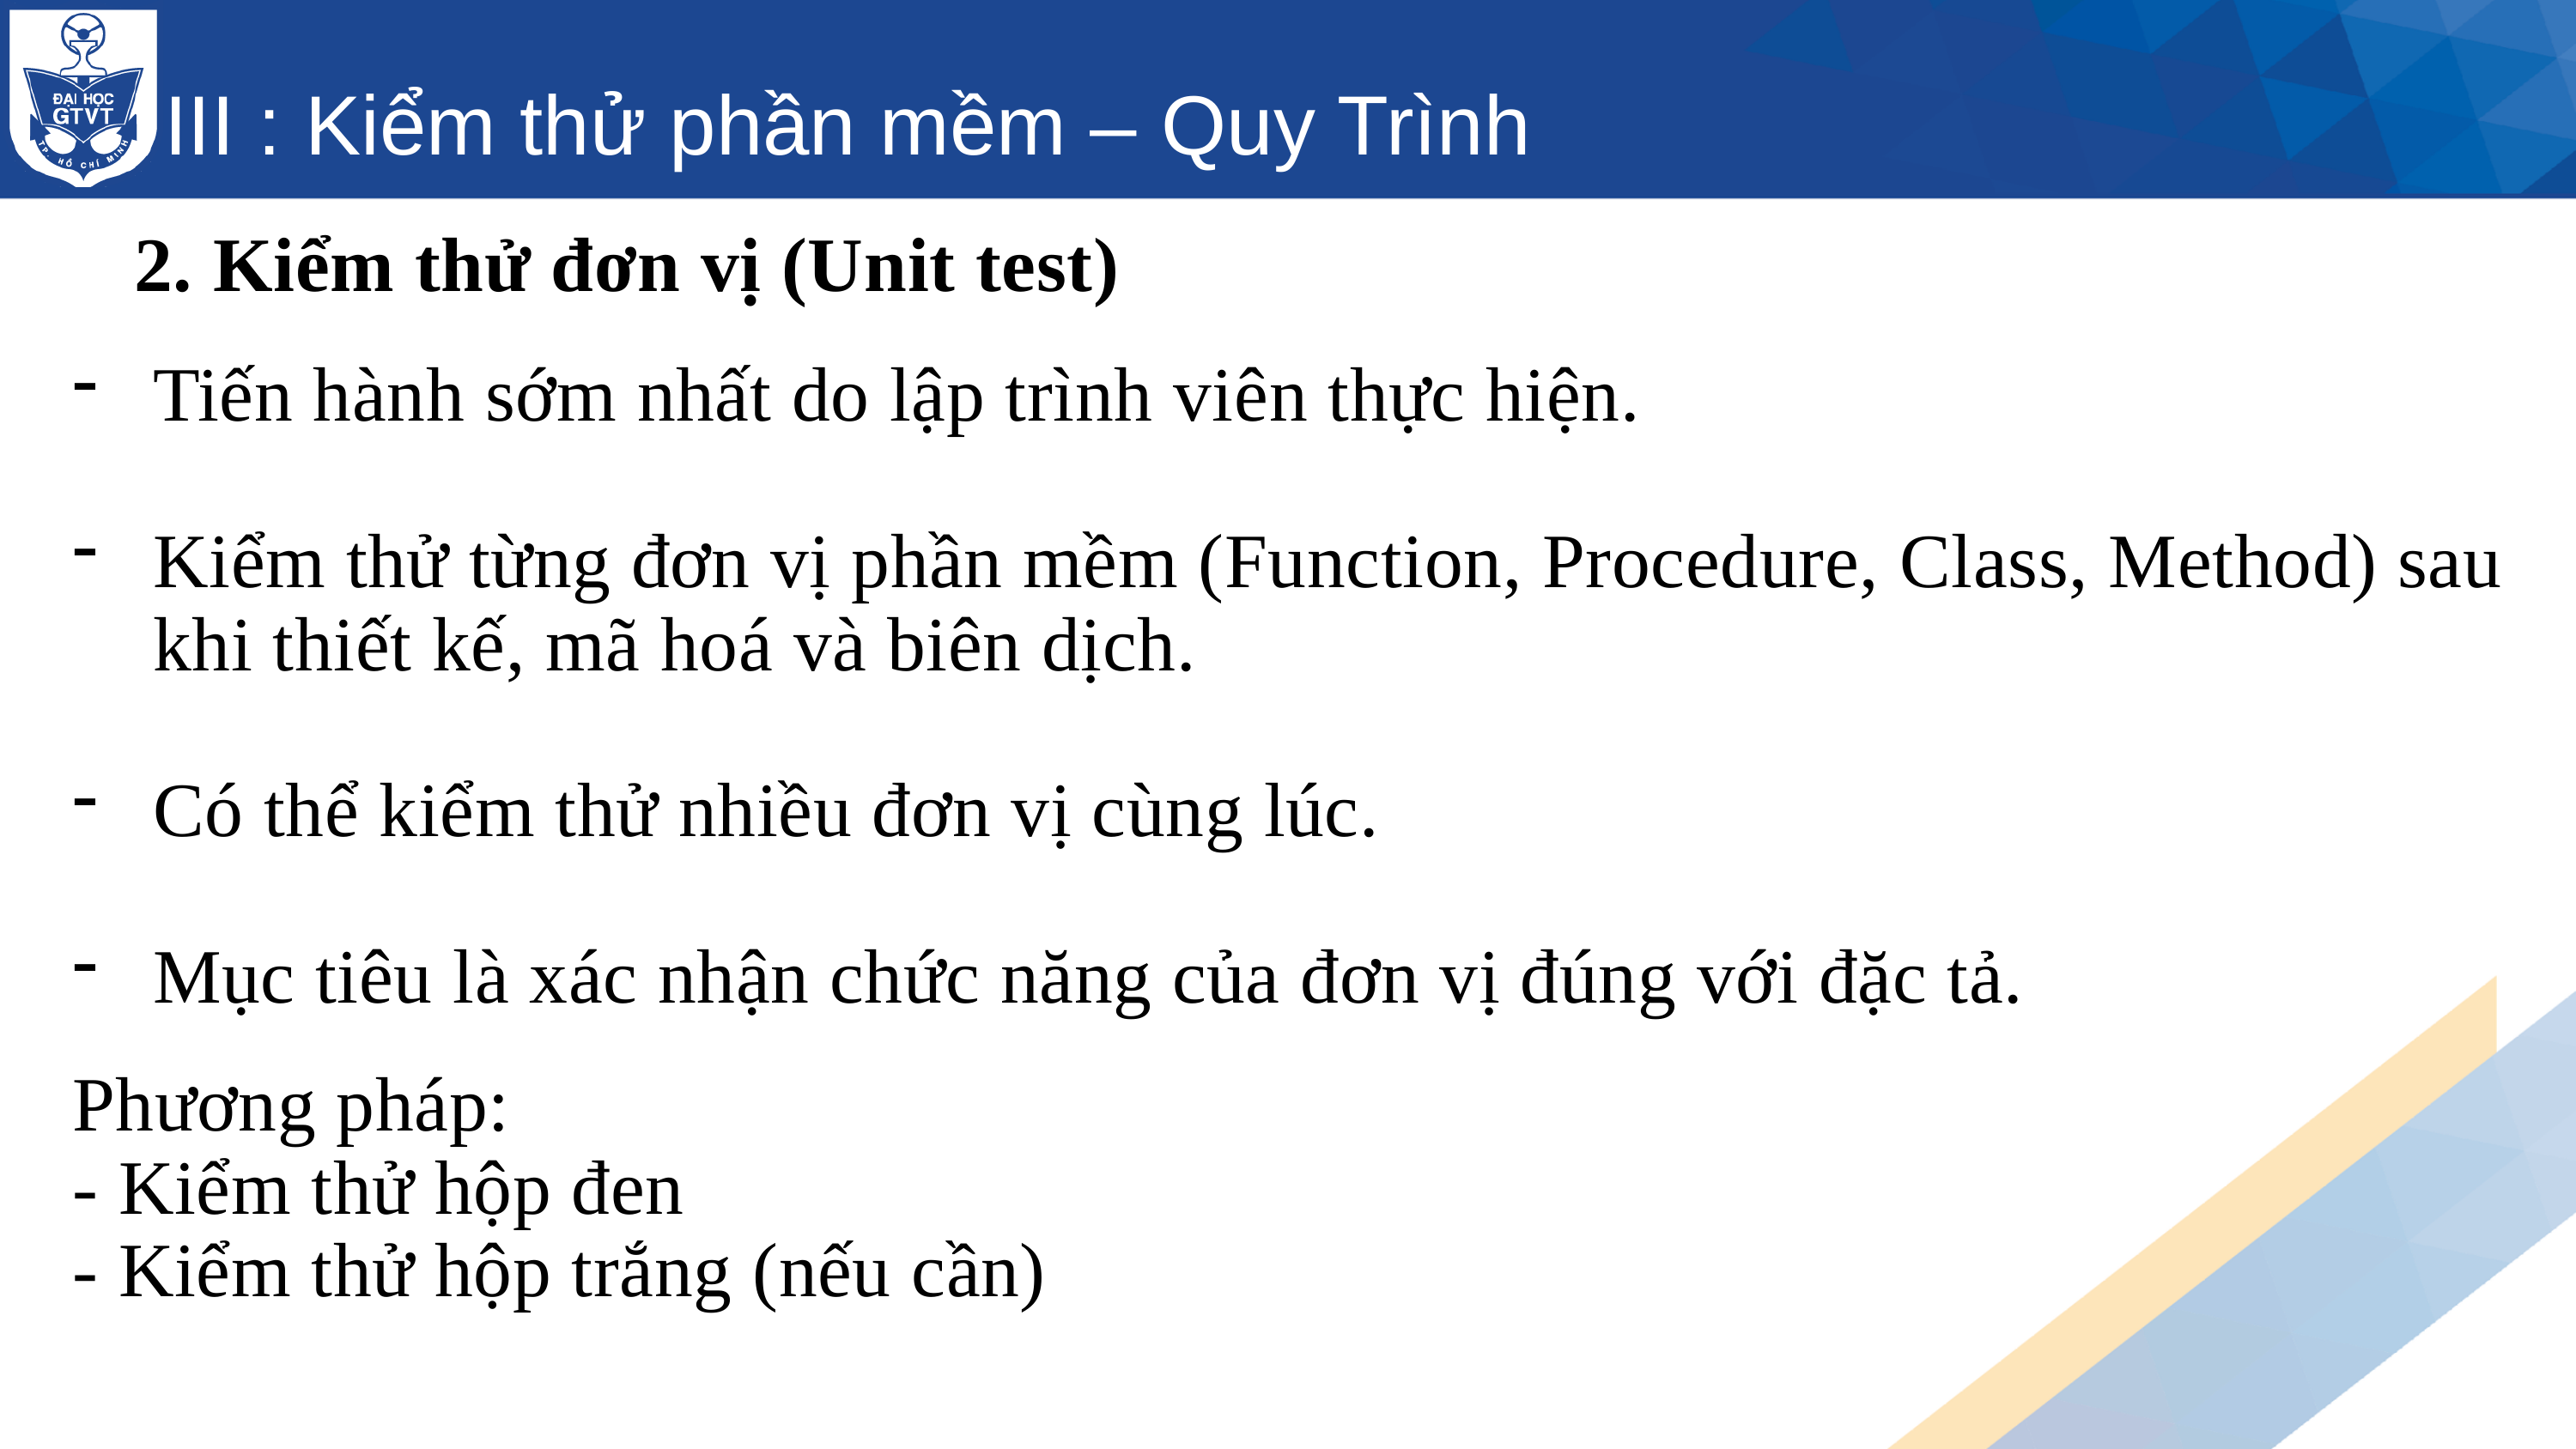

III : Kiểm thử phần mềm – Quy Trình
2. Kiểm thử đơn vị (Unit test)
Tiến hành sớm nhất do lập trình viên thực hiện.

Kiểm thử từng đơn vị phần mềm (Function, Procedure, Class, Method) sau khi thiết kế, mã hoá và biên dịch.

Có thể kiểm thử nhiều đơn vị cùng lúc.

Mục tiêu là xác nhận chức năng của đơn vị đúng với đặc tả.

Phương pháp:
- Kiểm thử hộp đen
- Kiểm thử hộp trắng (nếu cần)